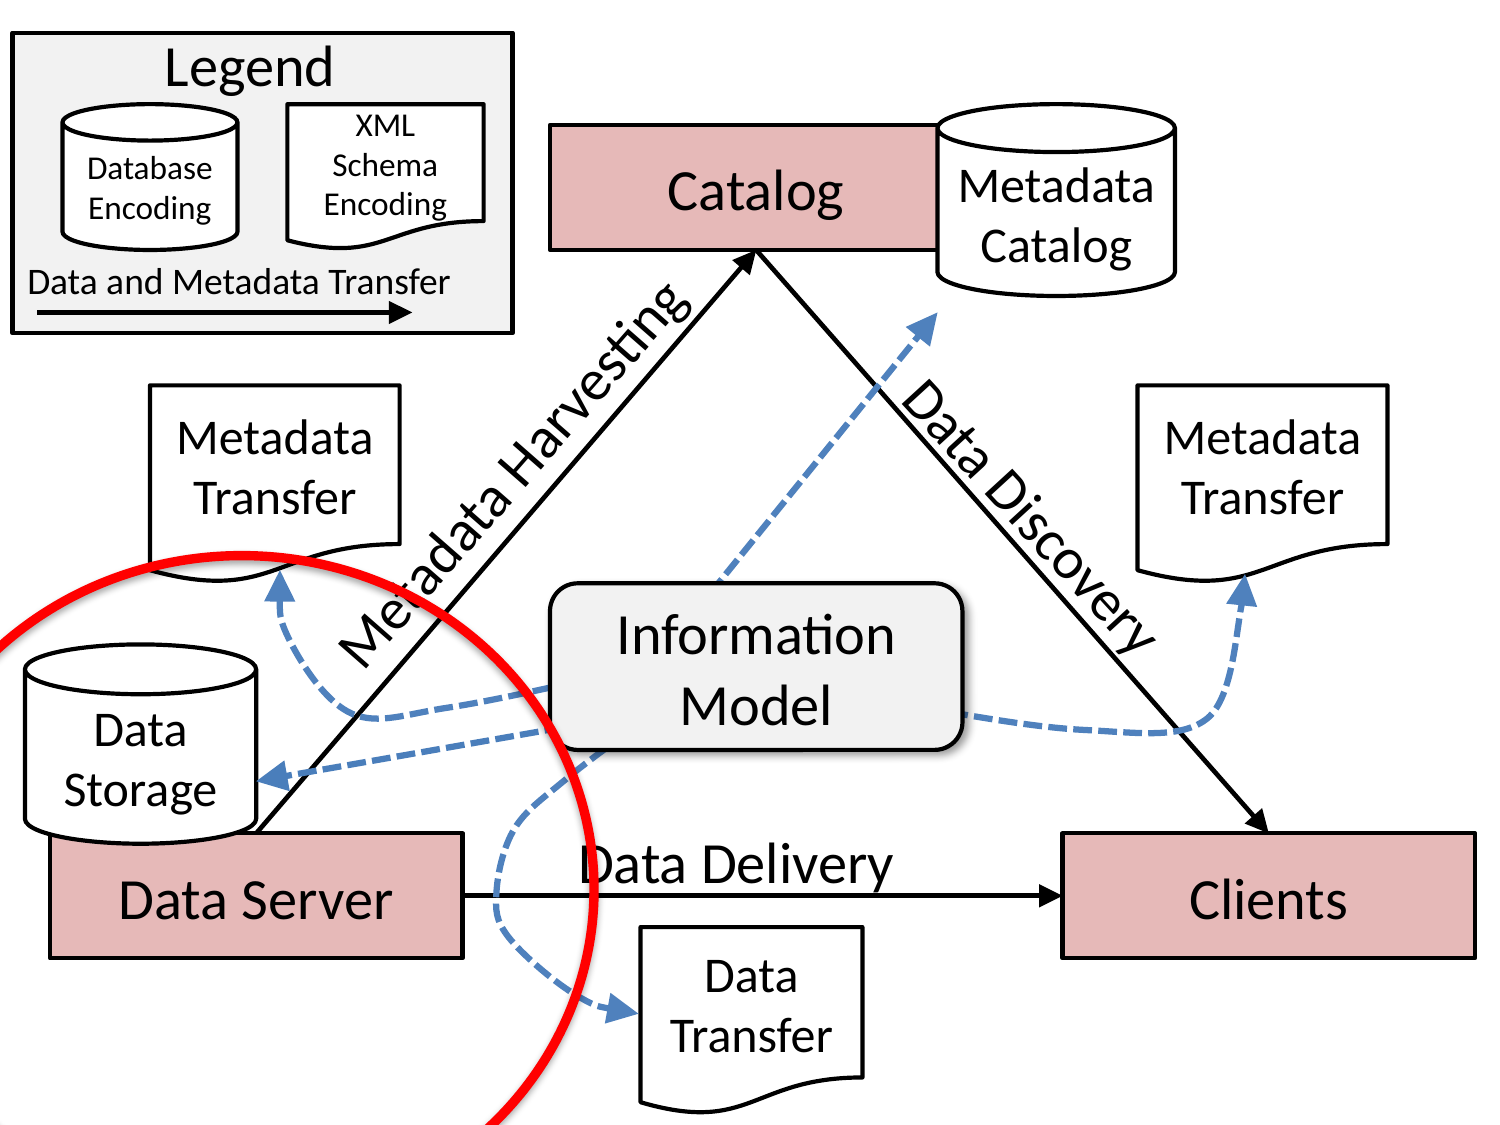

Legend

Database
Encoding
XML Schema
Encoding
Data and Metadata Transfer
Metadata
Catalog
Catalog
Metadata
Transfer
Metadata
Transfer
Metadata Harvesting
Data Discovery

Information Model
Data Storage

Data Delivery
Data Server
Clients
Data
Transfer